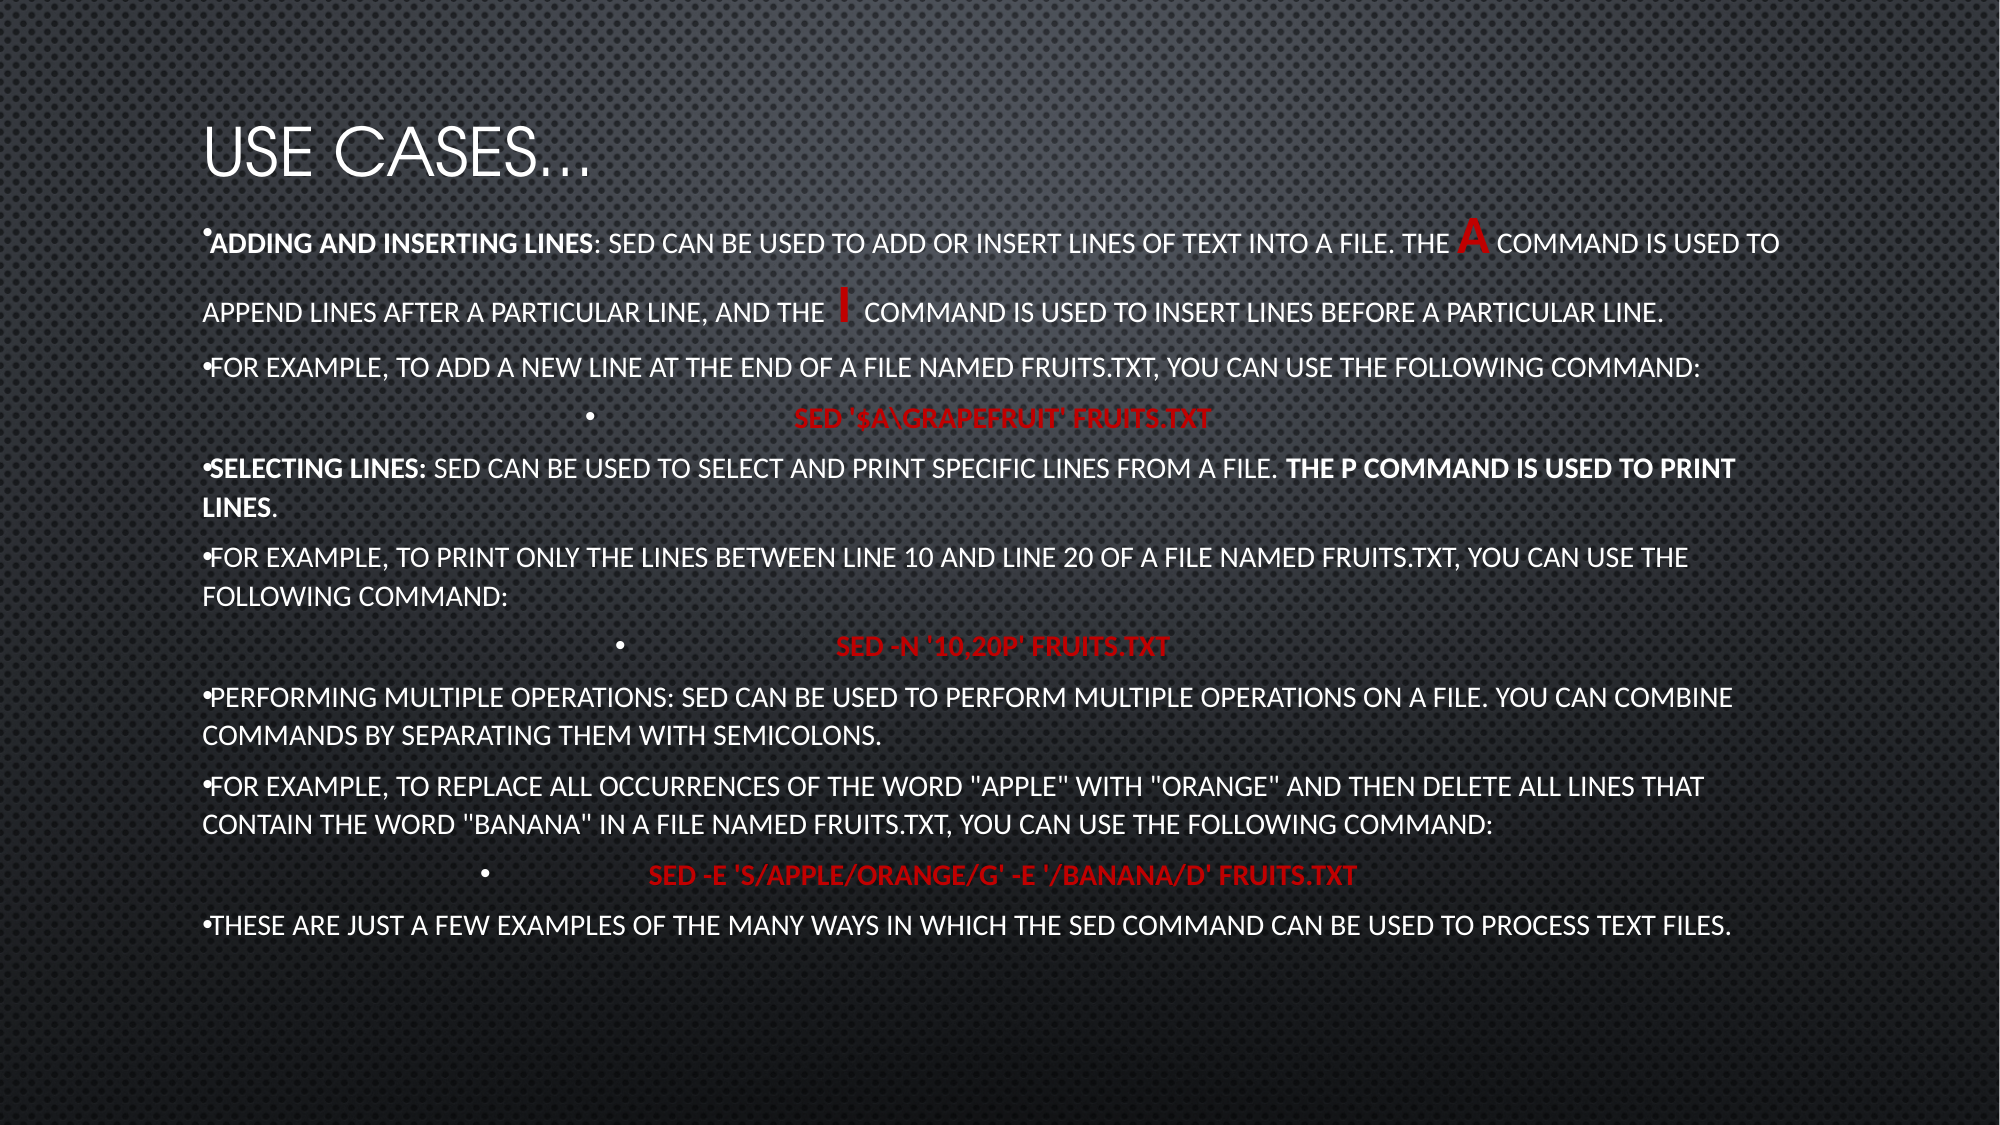

# Use cases…
Adding and inserting lines: Sed can be used to add or insert lines of text into a file. The a command is used to append lines after a particular line, and the i command is used to insert lines before a particular line.
For example, to add a new line at the end of a file named fruits.txt, you can use the following command:
sed '$a\grapefruit' fruits.txt
Selecting lines: Sed can be used to select and print specific lines from a file. The p command is used to print lines.
For example, to print only the lines between line 10 and line 20 of a file named fruits.txt, you can use the following command:
sed -n '10,20p' fruits.txt
Performing multiple operations: Sed can be used to perform multiple operations on a file. You can combine commands by separating them with semicolons.
For example, to replace all occurrences of the word "apple" with "orange" and then delete all lines that contain the word "banana" in a file named fruits.txt, you can use the following command:
sed -e 's/apple/orange/g' -e '/banana/d' fruits.txt
These are just a few examples of the many ways in which the sed command can be used to process text files.